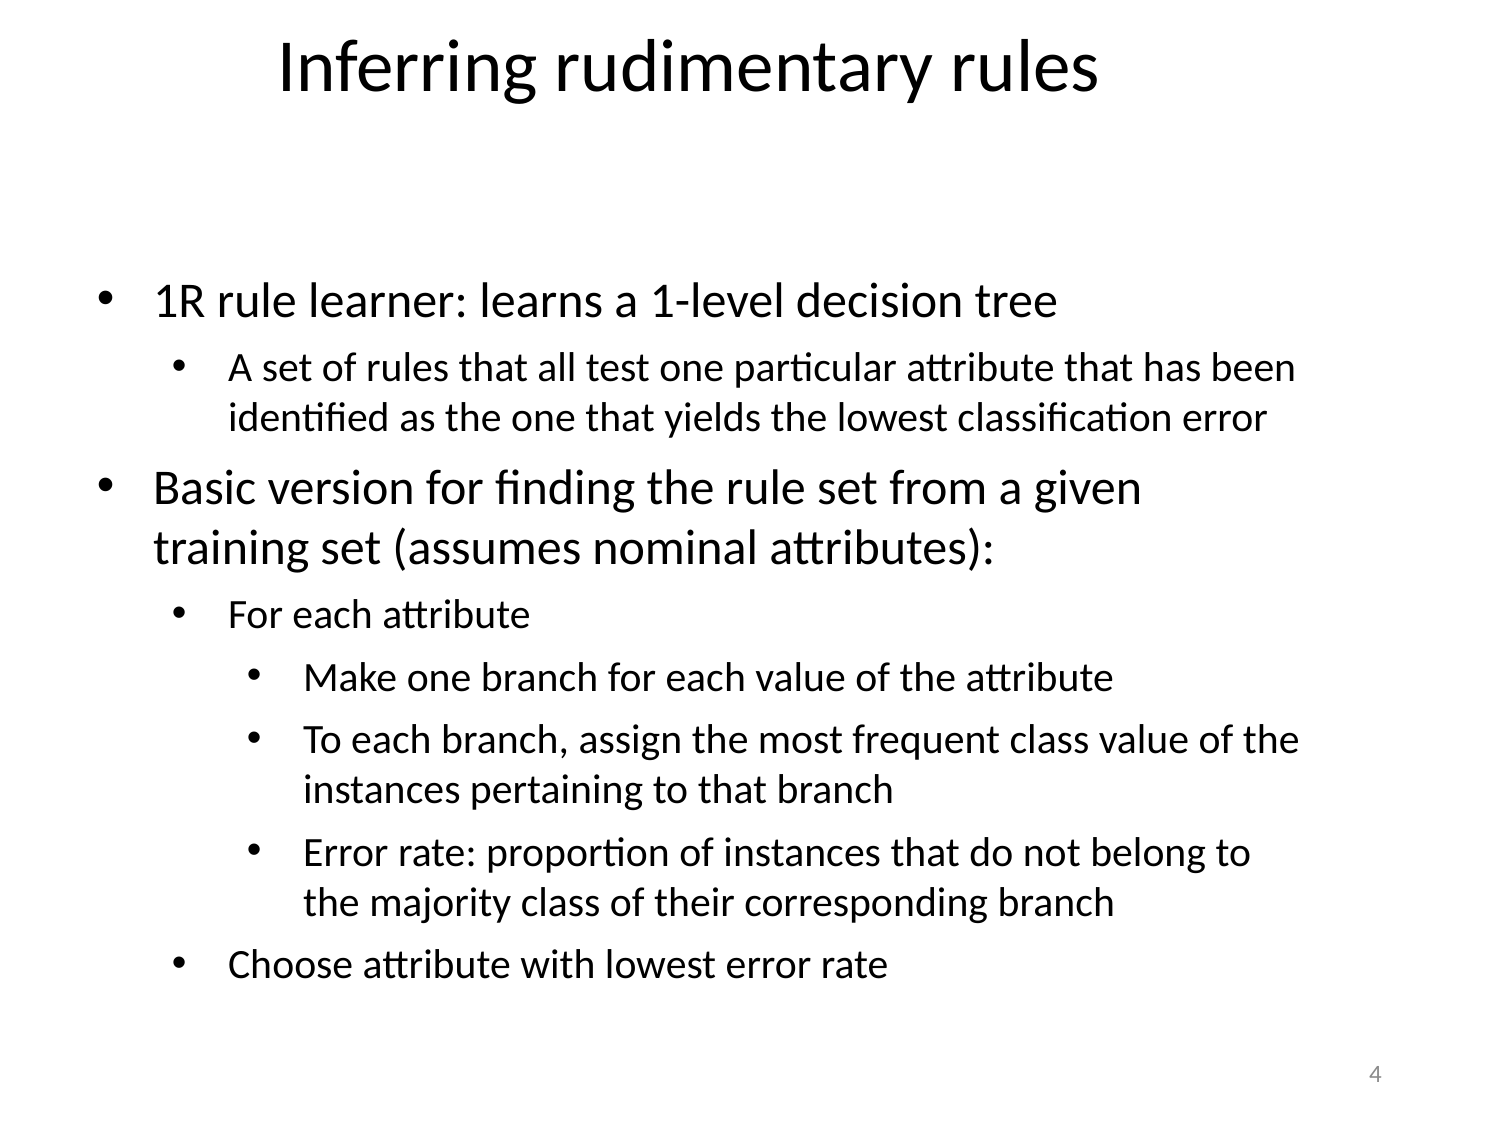

Inferring rudimentary rules
1R rule learner: learns a 1-level decision tree
A set of rules that all test one particular attribute that has been identified as the one that yields the lowest classification error
Basic version for finding the rule set from a given training set (assumes nominal attributes):
For each attribute
Make one branch for each value of the attribute
To each branch, assign the most frequent class value of the instances pertaining to that branch
Error rate: proportion of instances that do not belong to the majority class of their corresponding branch
Choose attribute with lowest error rate
4